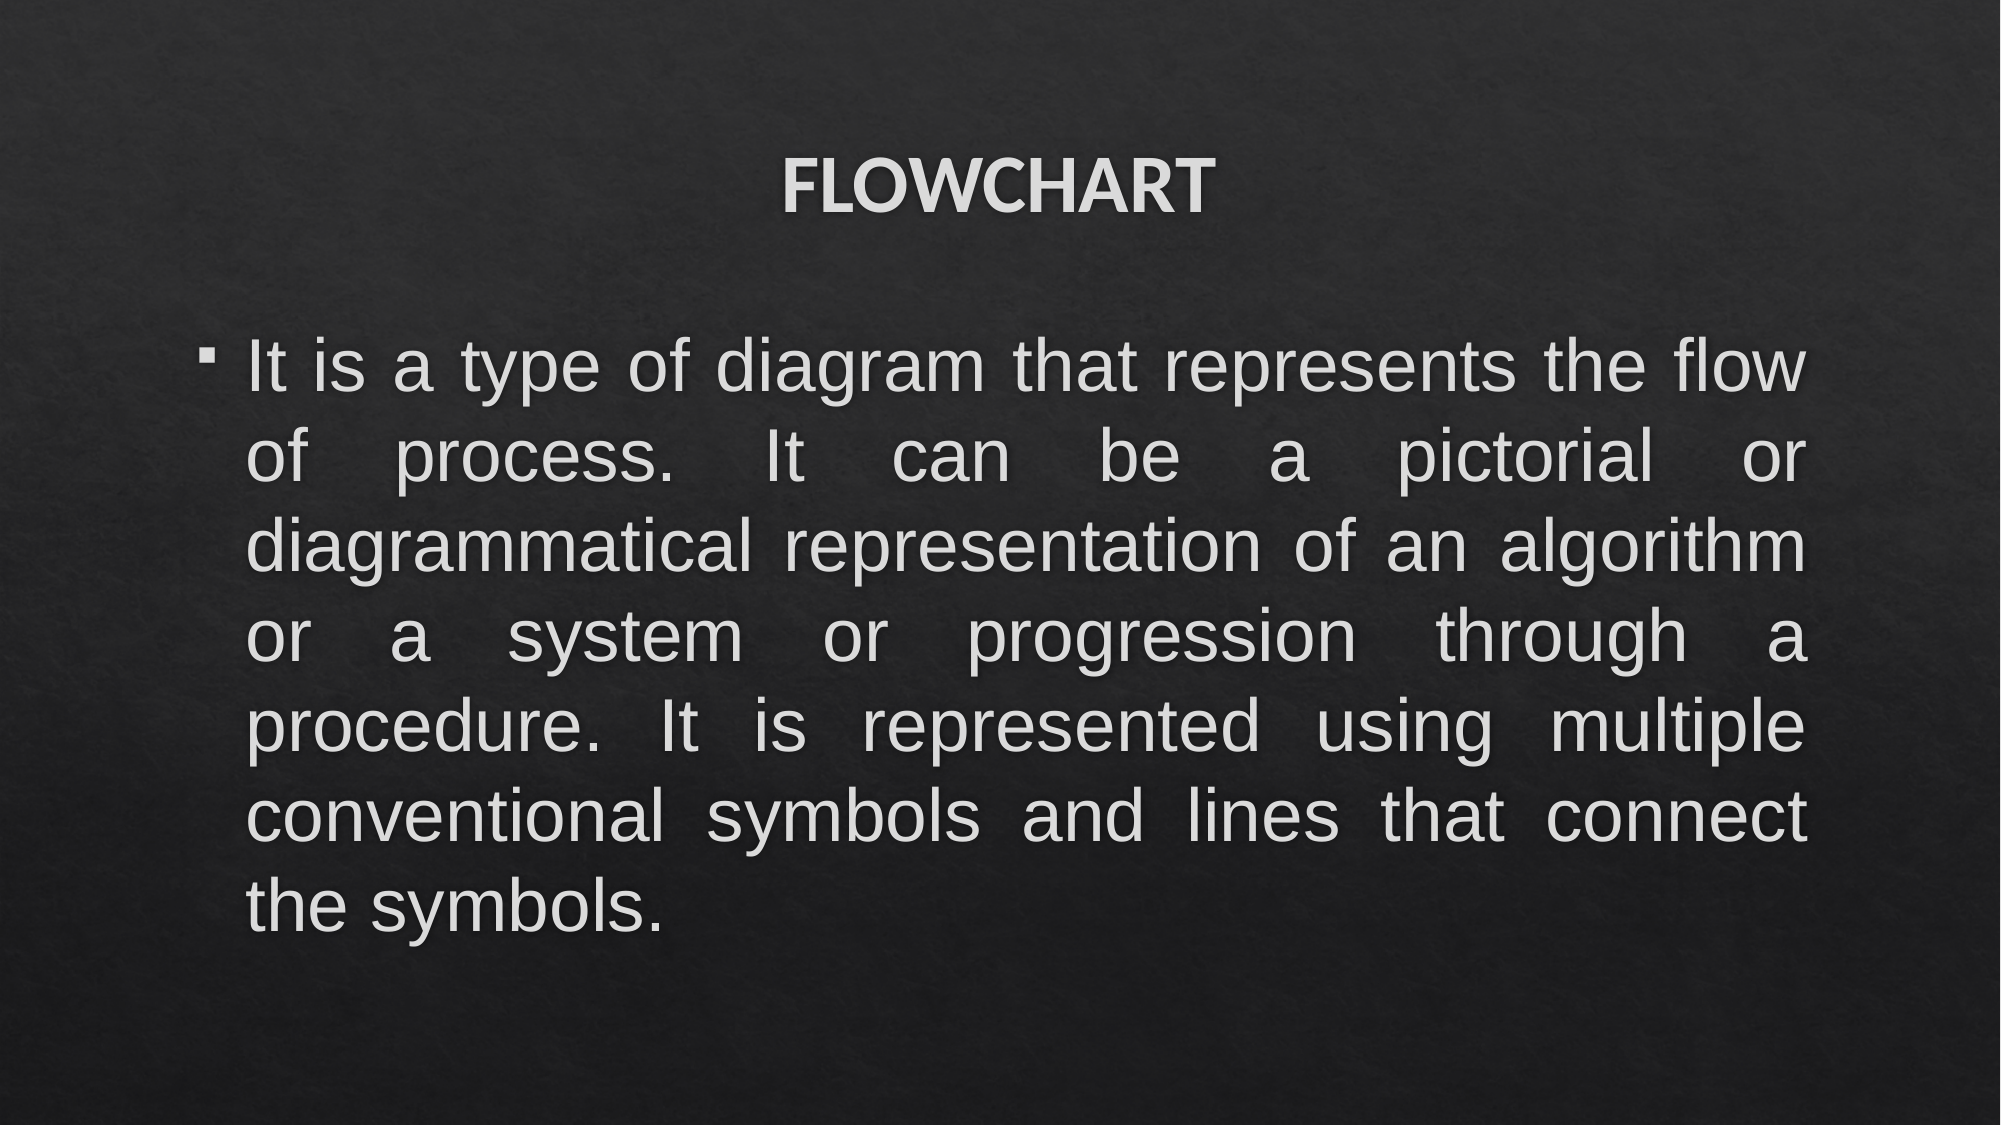

# FLOWCHART
It is a type of diagram that represents the flow of process. It can be a pictorial or diagrammatical representation of an algorithm or a system or progression through a procedure. It is represented using multiple conventional symbols and lines that connect the symbols.